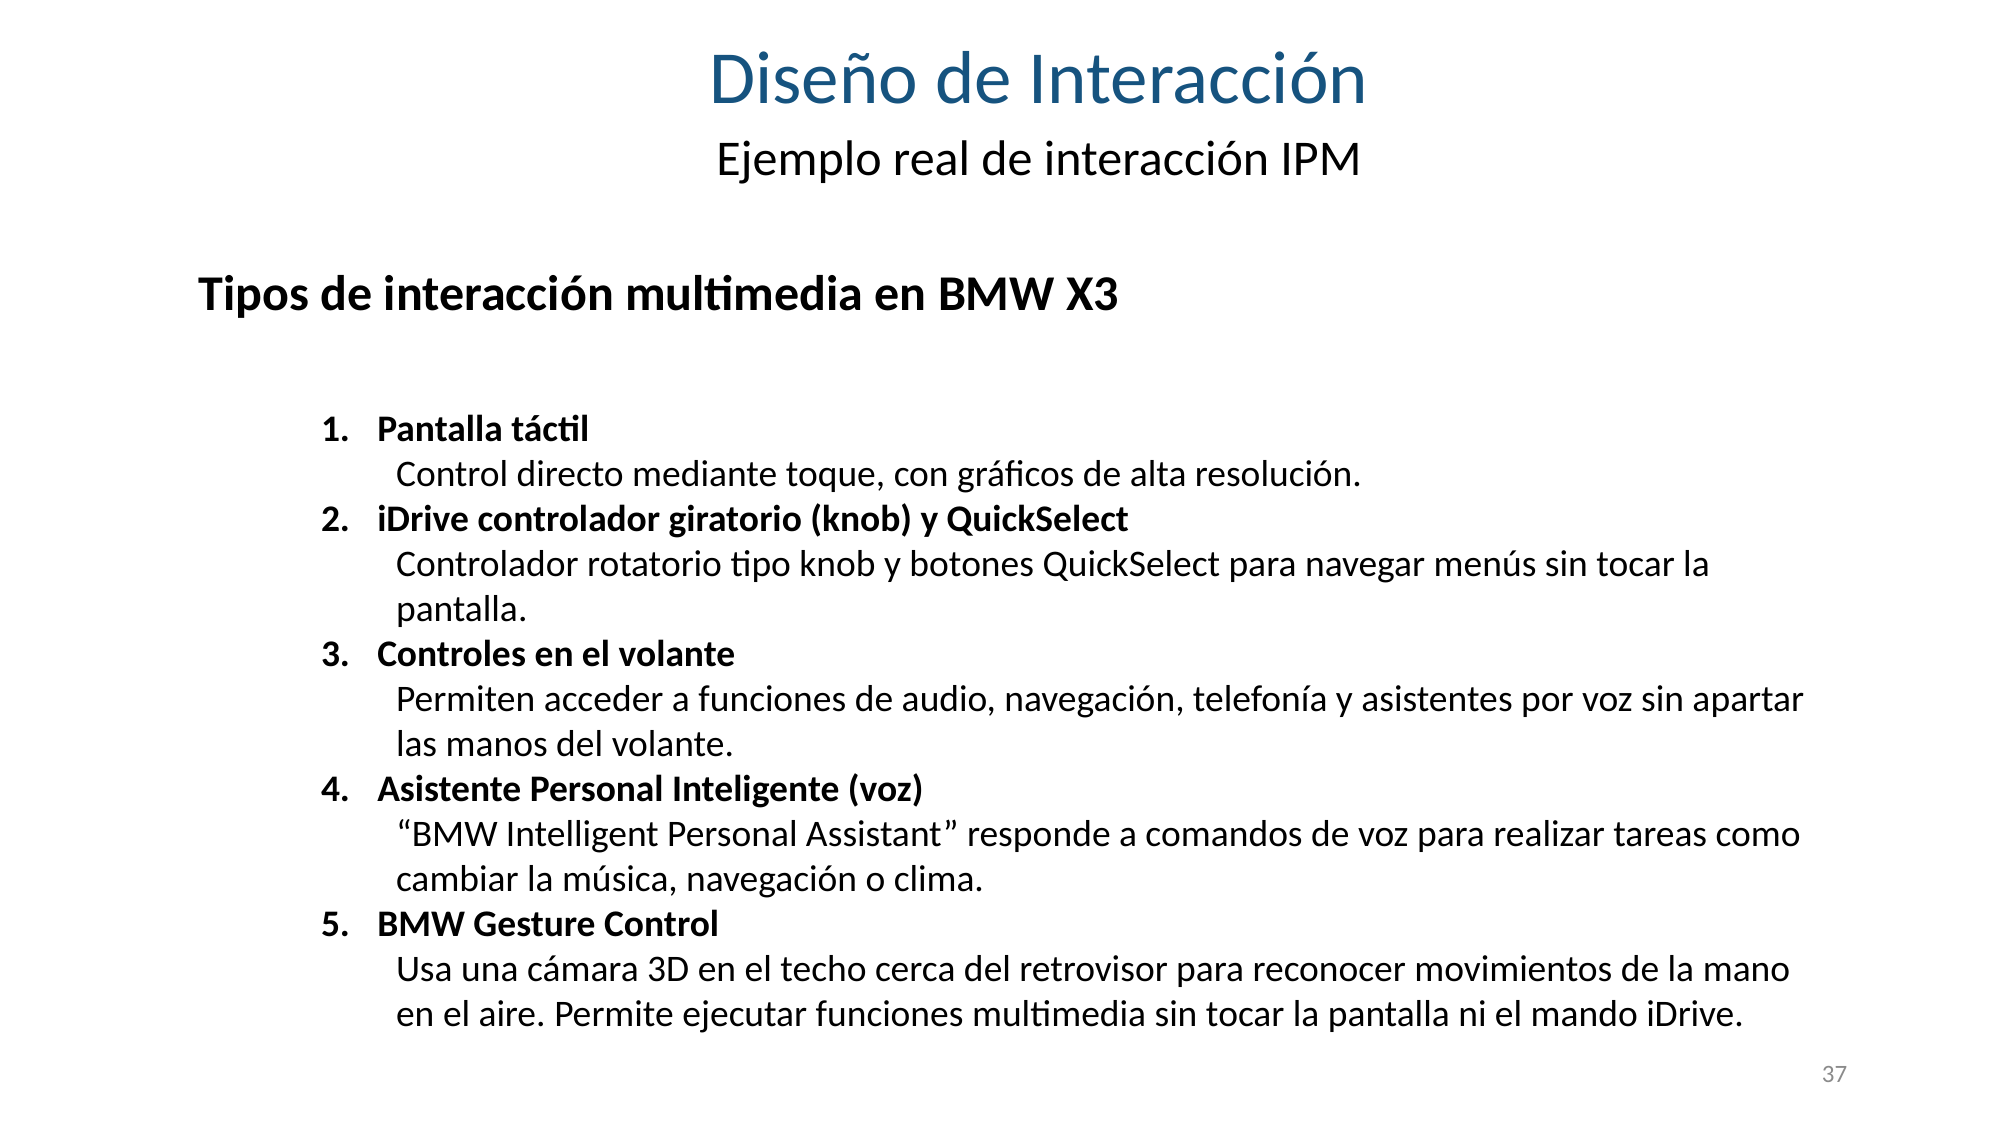

Diseño de Interacción
Ejemplo real de interacción IPM
Tipos de interacción multimedia en BMW X3

Pantalla táctil
Control directo mediante toque, con gráficos de alta resolución.
iDrive controlador giratorio (knob) y QuickSelect
Controlador rotatorio tipo knob y botones QuickSelect para navegar menús sin tocar la pantalla.
Controles en el volante
Permiten acceder a funciones de audio, navegación, telefonía y asistentes por voz sin apartar las manos del volante.
Asistente Personal Inteligente (voz)
“BMW Intelligent Personal Assistant” responde a comandos de voz para realizar tareas como cambiar la música, navegación o clima.
BMW Gesture Control
Usa una cámara 3D en el techo cerca del retrovisor para reconocer movimientos de la mano en el aire. Permite ejecutar funciones multimedia sin tocar la pantalla ni el mando iDrive.

37